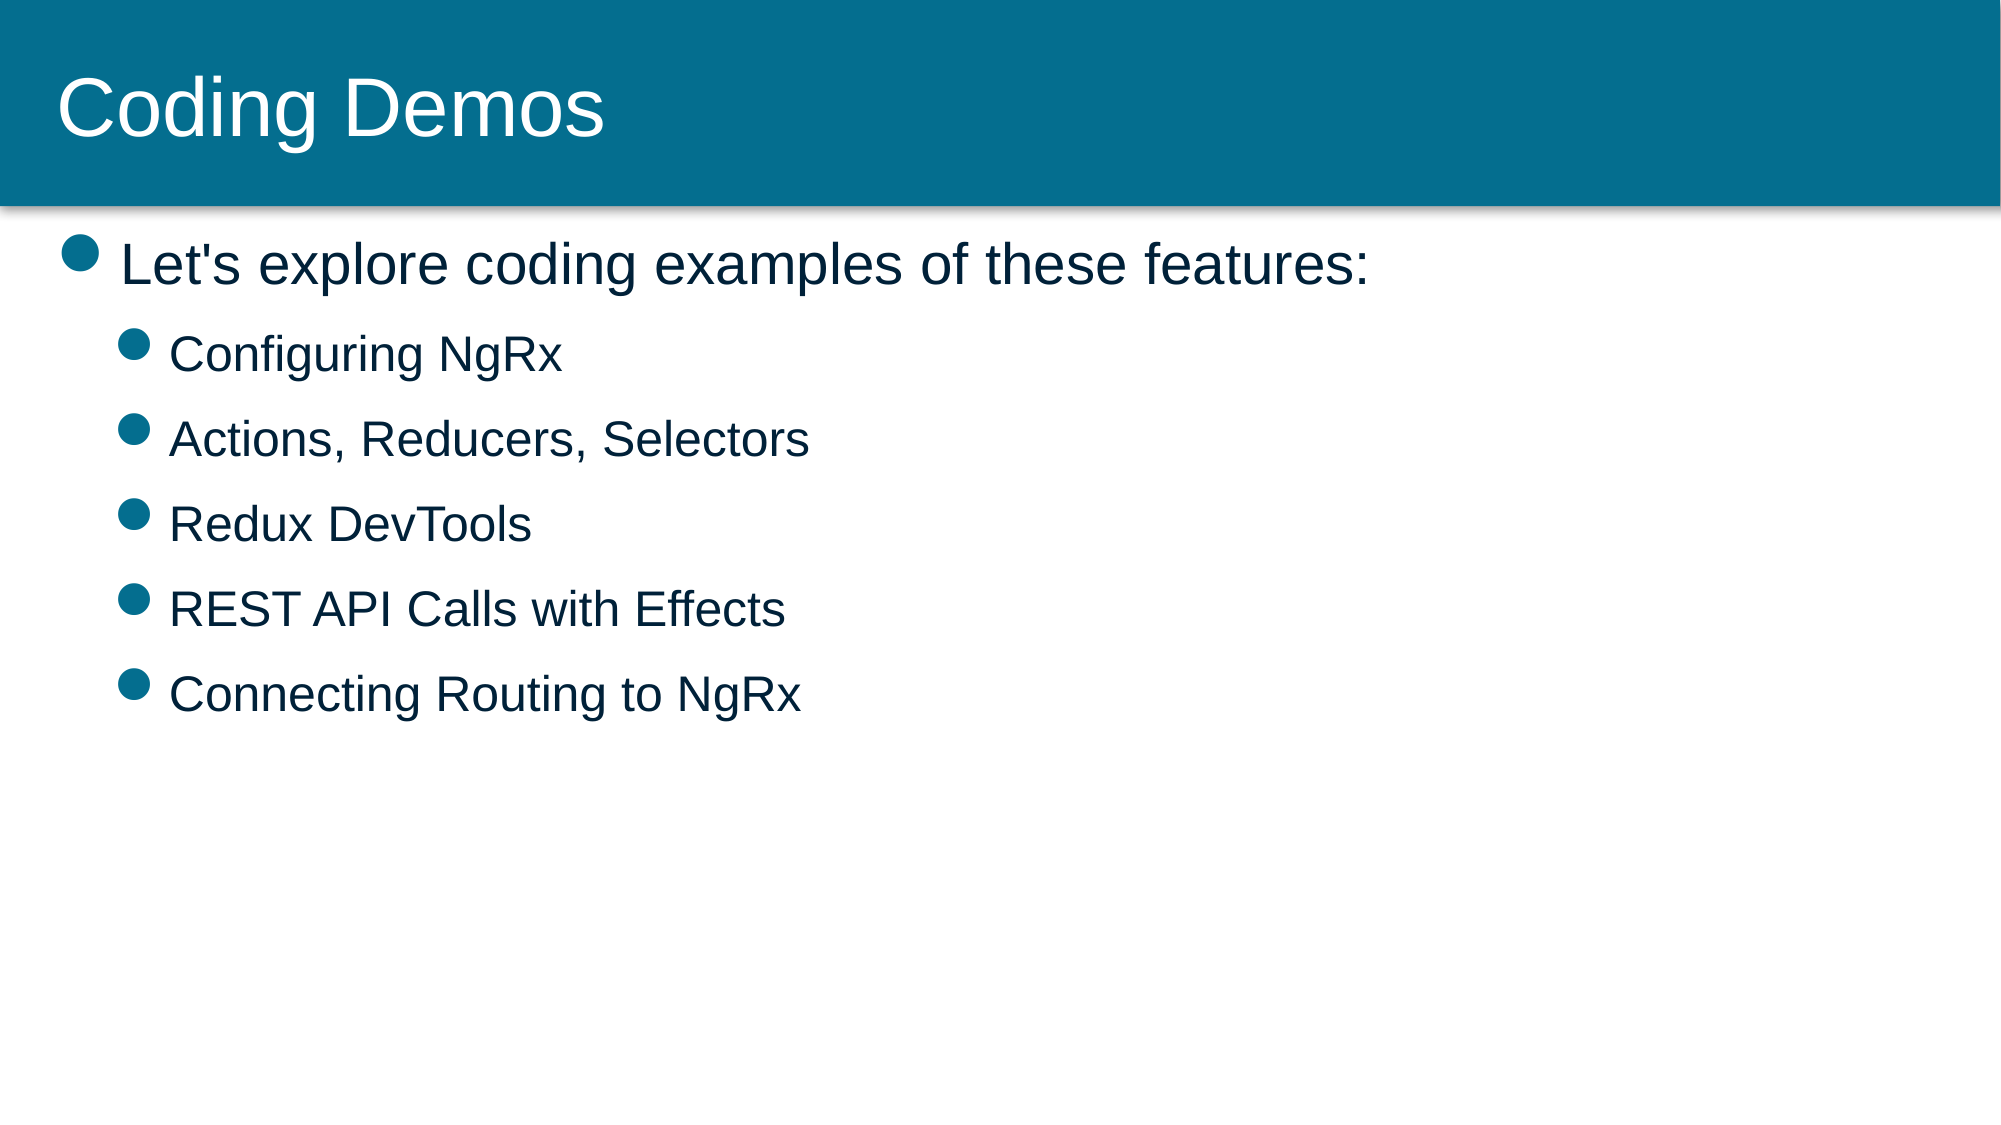

# Coding Demos
Let's explore coding examples of these features:
Configuring NgRx
Actions, Reducers, Selectors
Redux DevTools
REST API Calls with Effects
Connecting Routing to NgRx